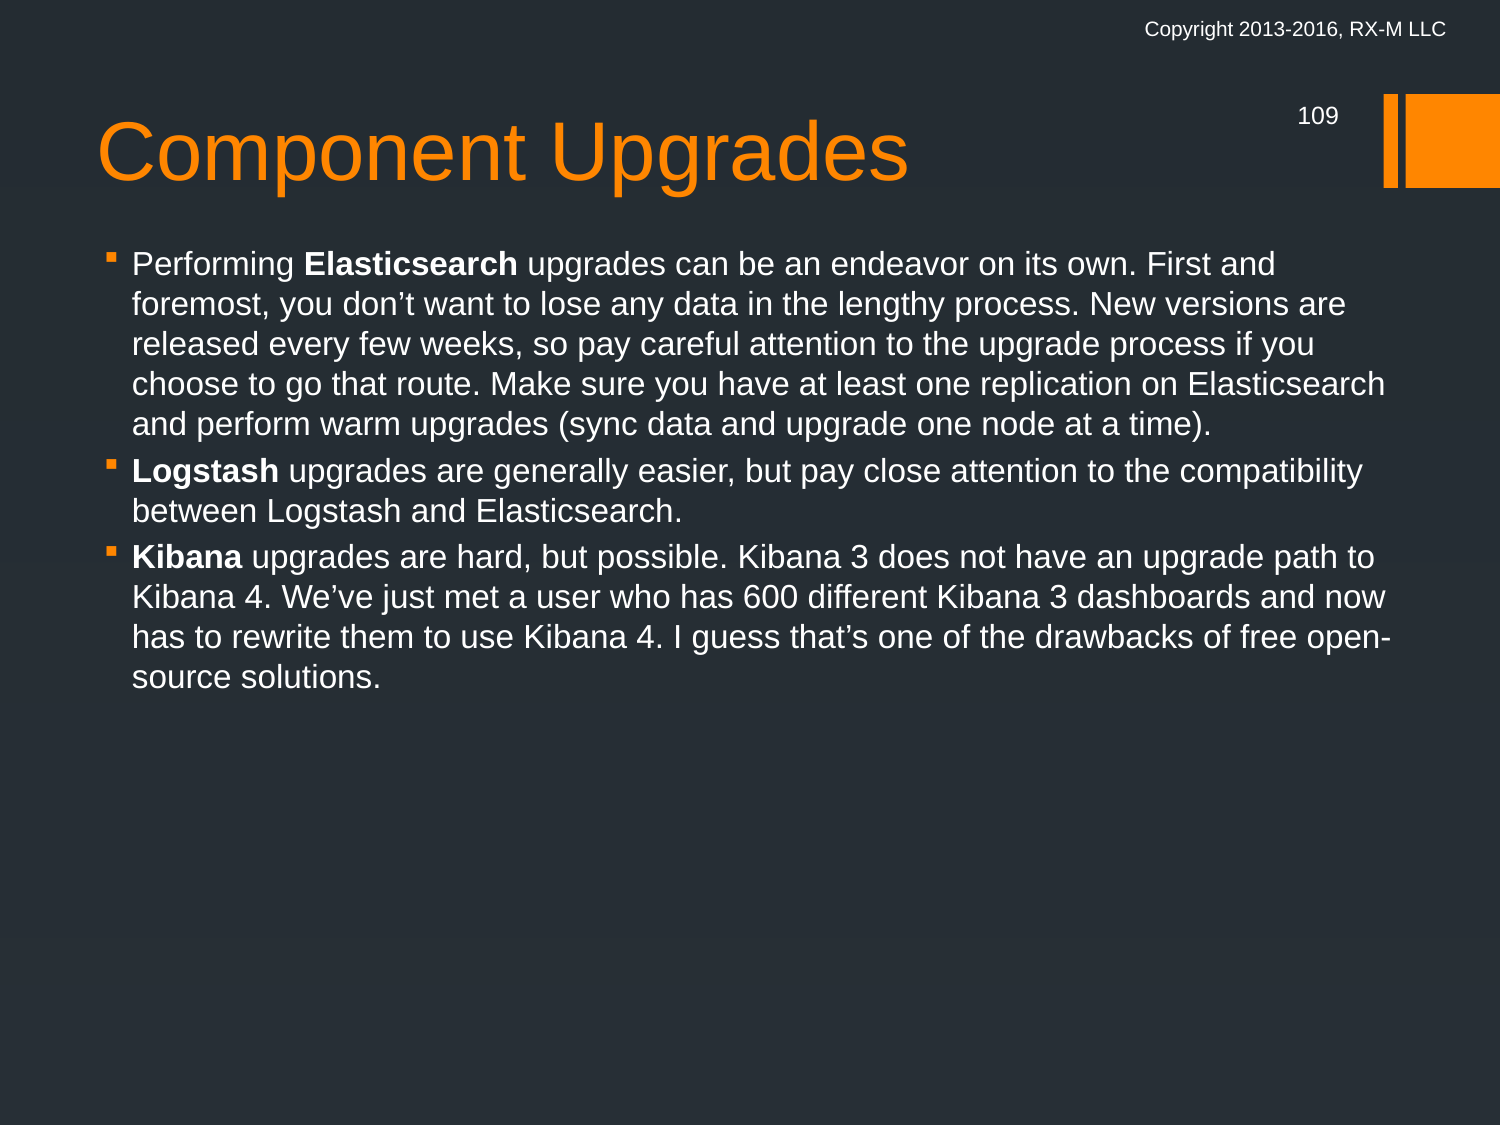

# Component Upgrades
Copyright 2013-2016, RX-M LLC
109
Performing Elasticsearch upgrades can be an endeavor on its own. First and foremost, you don’t want to lose any data in the lengthy process. New versions are released every few weeks, so pay careful attention to the upgrade process if you choose to go that route. Make sure you have at least one replication on Elasticsearch and perform warm upgrades (sync data and upgrade one node at a time).
Logstash upgrades are generally easier, but pay close attention to the compatibility between Logstash and Elasticsearch.
Kibana upgrades are hard, but possible. Kibana 3 does not have an upgrade path to Kibana 4. We’ve just met a user who has 600 different Kibana 3 dashboards and now has to rewrite them to use Kibana 4. I guess that’s one of the drawbacks of free open-source solutions.